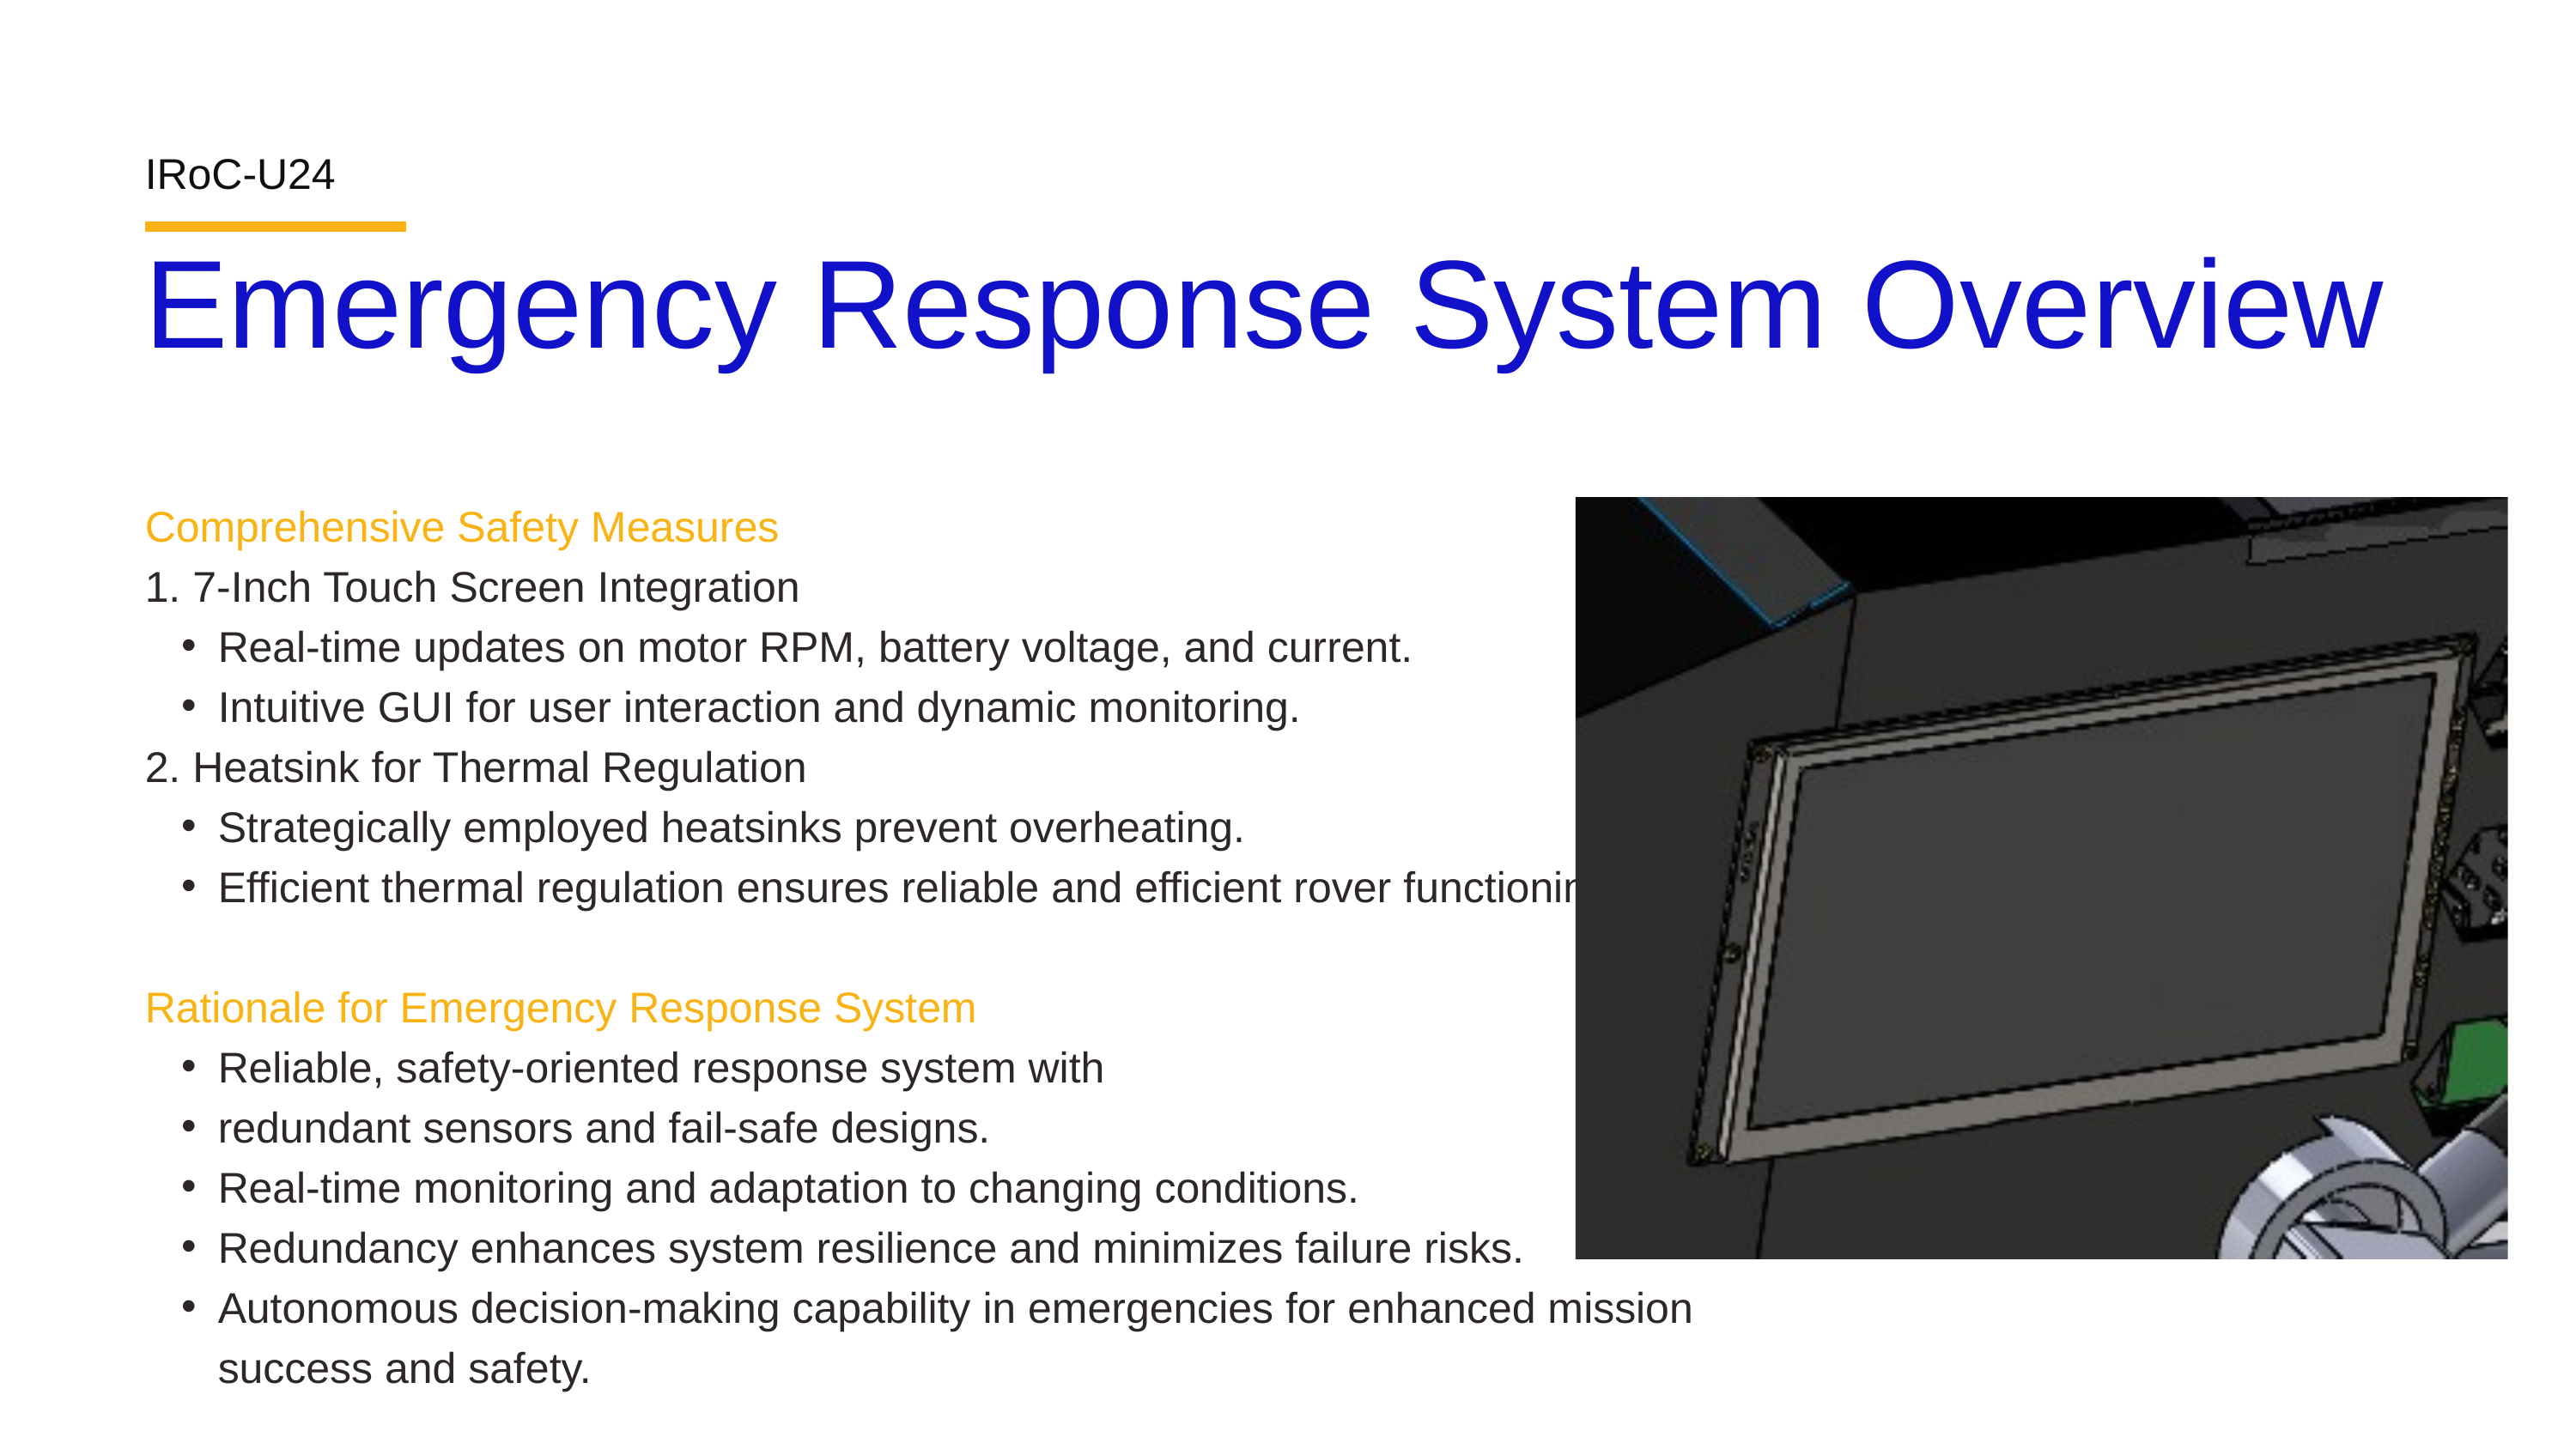

IRoC-U24

Emergency Response System Overview
Comprehensive Safety Measures
1. 7-Inch Touch Screen Integration
Real-time updates on motor RPM, battery voltage, and current.
Intuitive GUI for user interaction and dynamic monitoring.
2. Heatsink for Thermal Regulation
Strategically employed heatsinks prevent overheating.
Efficient thermal regulation ensures reliable and efficient rover functioning.

Rationale for Emergency Response System
Reliable, safety-oriented response system with
redundant sensors and fail-safe designs.
Real-time monitoring and adaptation to changing conditions.
Redundancy enhances system resilience and minimizes failure risks.
Autonomous decision-making capability in emergencies for enhanced mission success and safety.